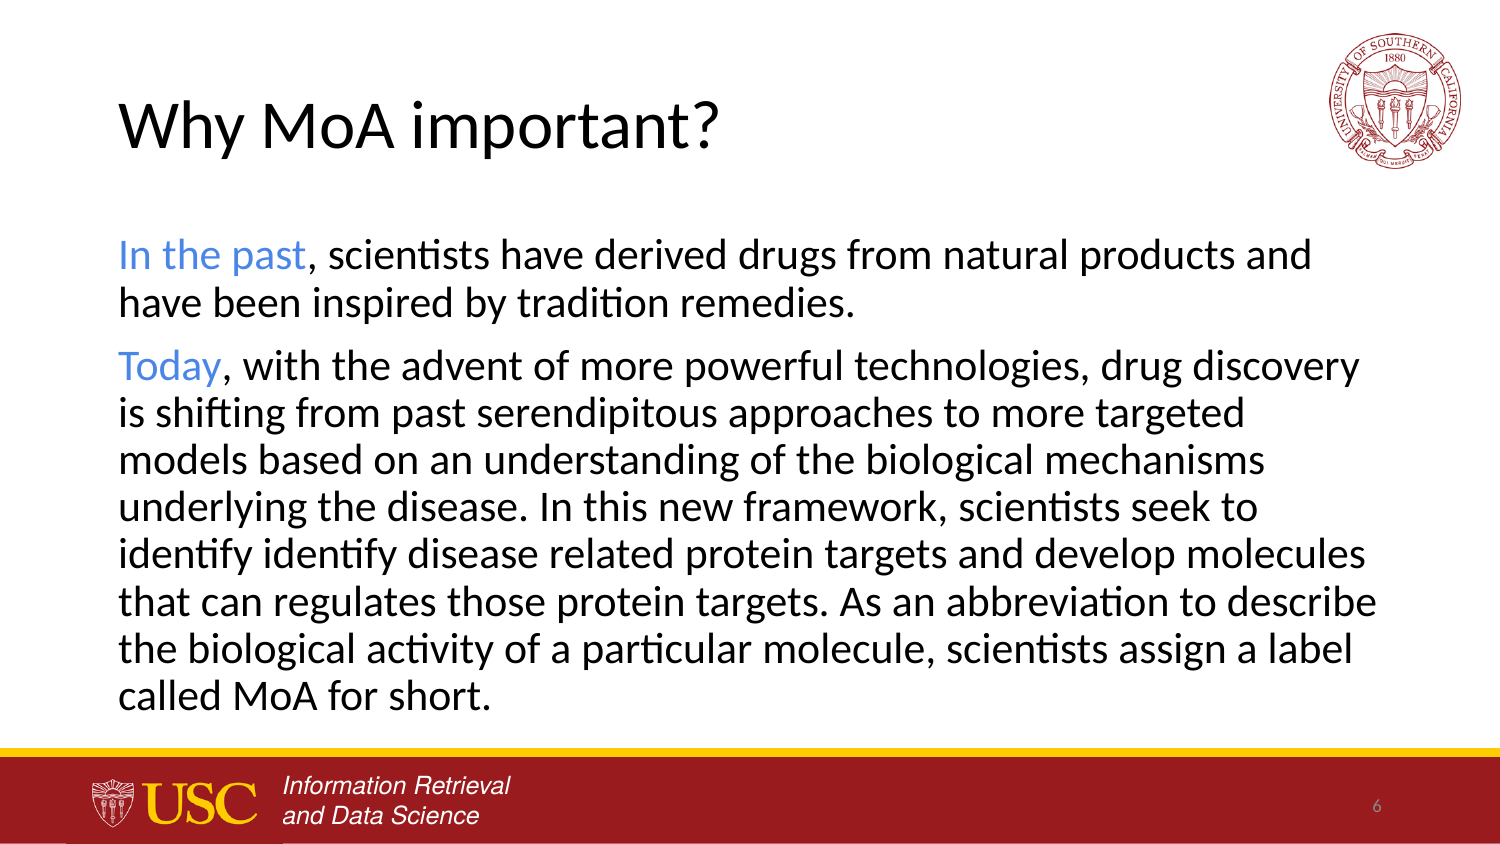

# Why MoA important?
In the past, scientists have derived drugs from natural products and have been inspired by tradition remedies.
Today, with the advent of more powerful technologies, drug discovery is shifting from past serendipitous approaches to more targeted models based on an understanding of the biological mechanisms underlying the disease. In this new framework, scientists seek to identify identify disease related protein targets and develop molecules that can regulates those protein targets. As an abbreviation to describe the biological activity of a particular molecule, scientists assign a label called MoA for short.
6